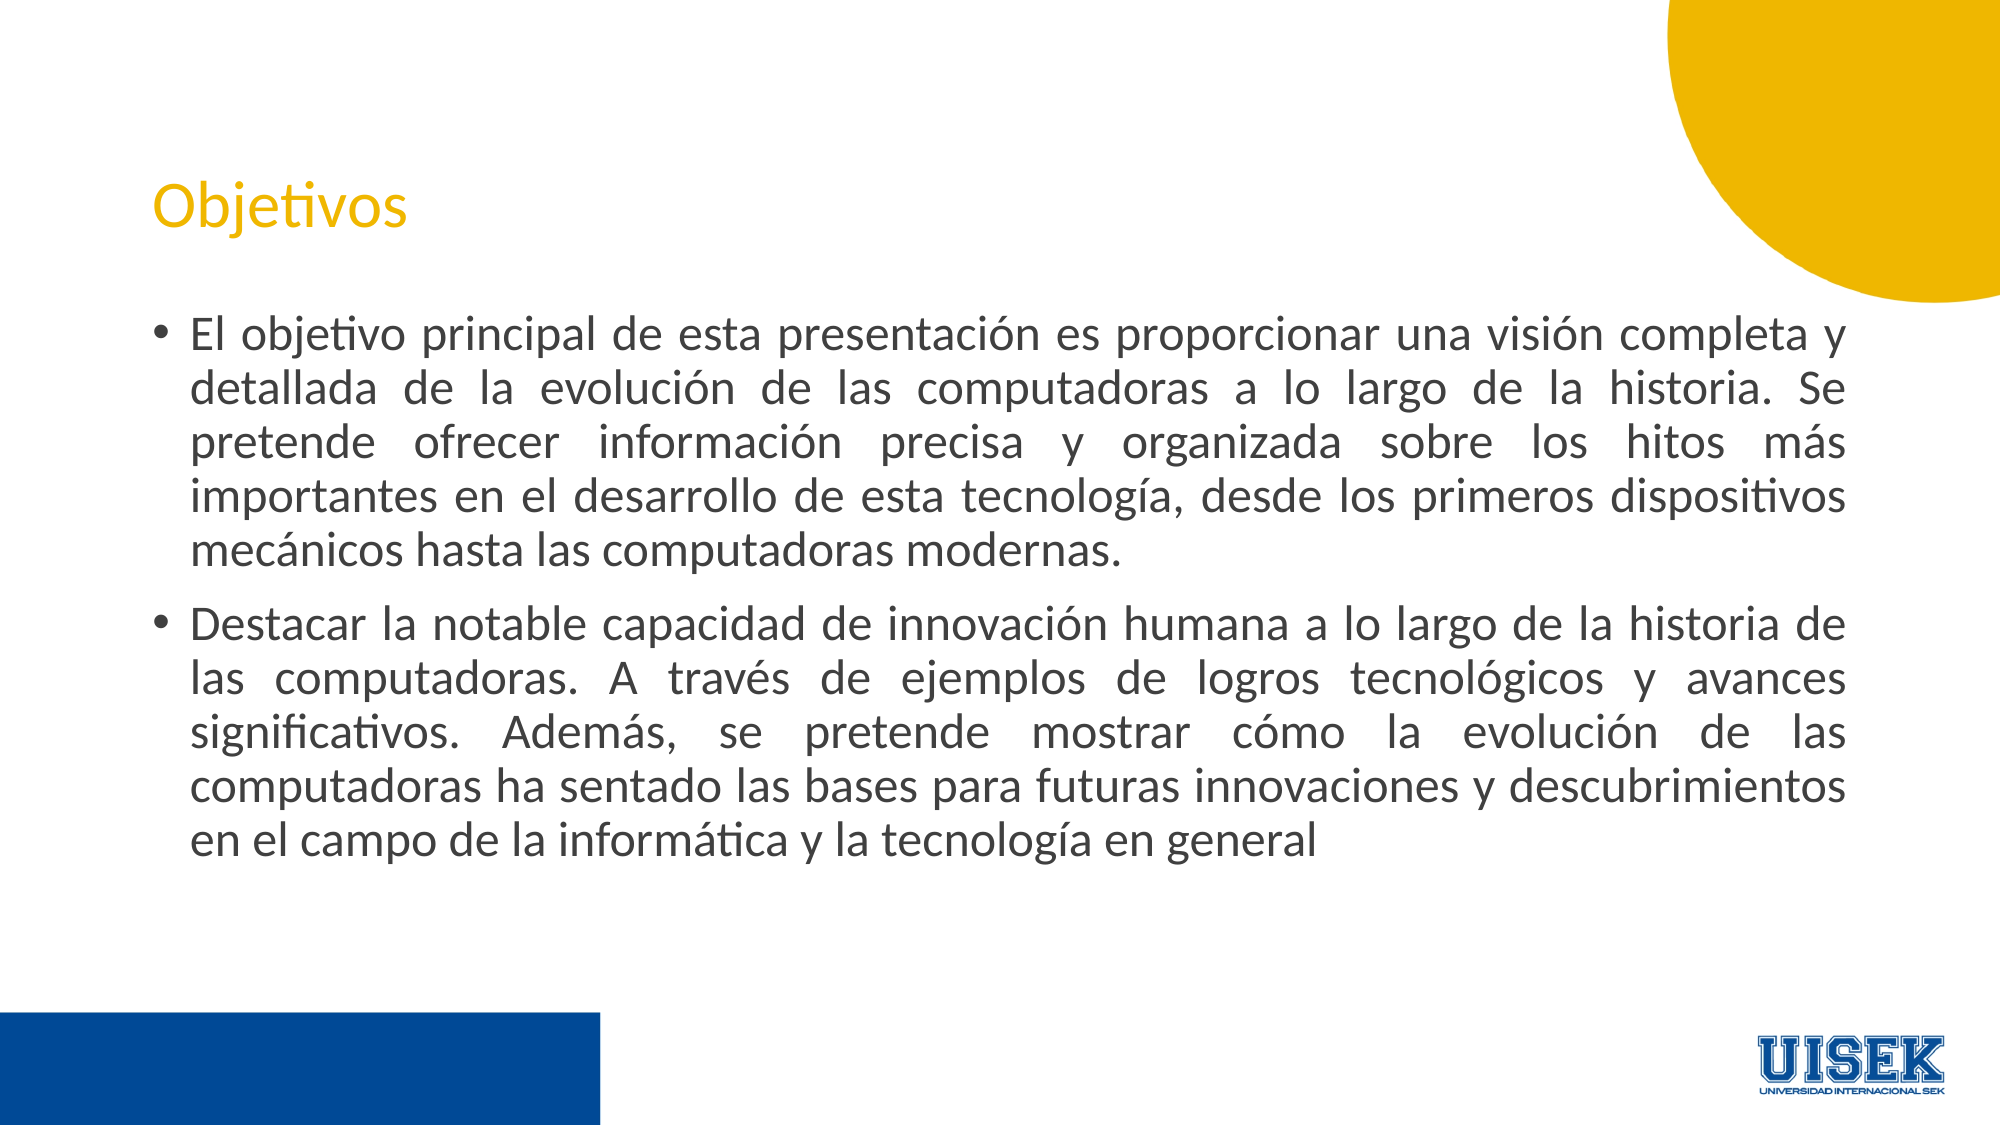

# Objetivos
El objetivo principal de esta presentación es proporcionar una visión completa y detallada de la evolución de las computadoras a lo largo de la historia. Se pretende ofrecer información precisa y organizada sobre los hitos más importantes en el desarrollo de esta tecnología, desde los primeros dispositivos mecánicos hasta las computadoras modernas.
Destacar la notable capacidad de innovación humana a lo largo de la historia de las computadoras. A través de ejemplos de logros tecnológicos y avances significativos. Además, se pretende mostrar cómo la evolución de las computadoras ha sentado las bases para futuras innovaciones y descubrimientos en el campo de la informática y la tecnología en general